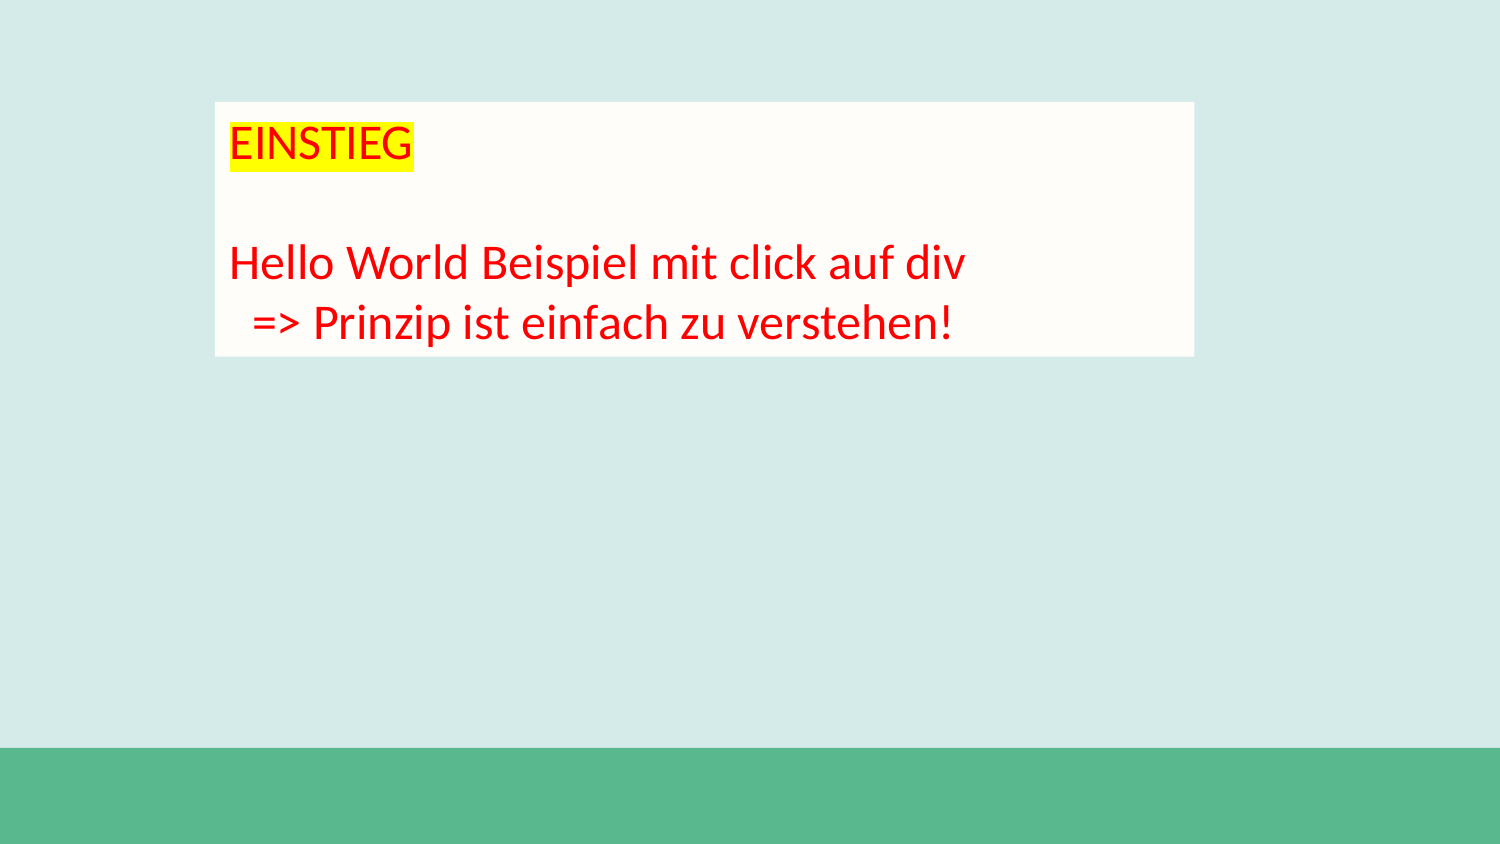

EINSTIEG

Hello World Beispiel mit click auf div
  => Prinzip ist einfach zu verstehen!
#